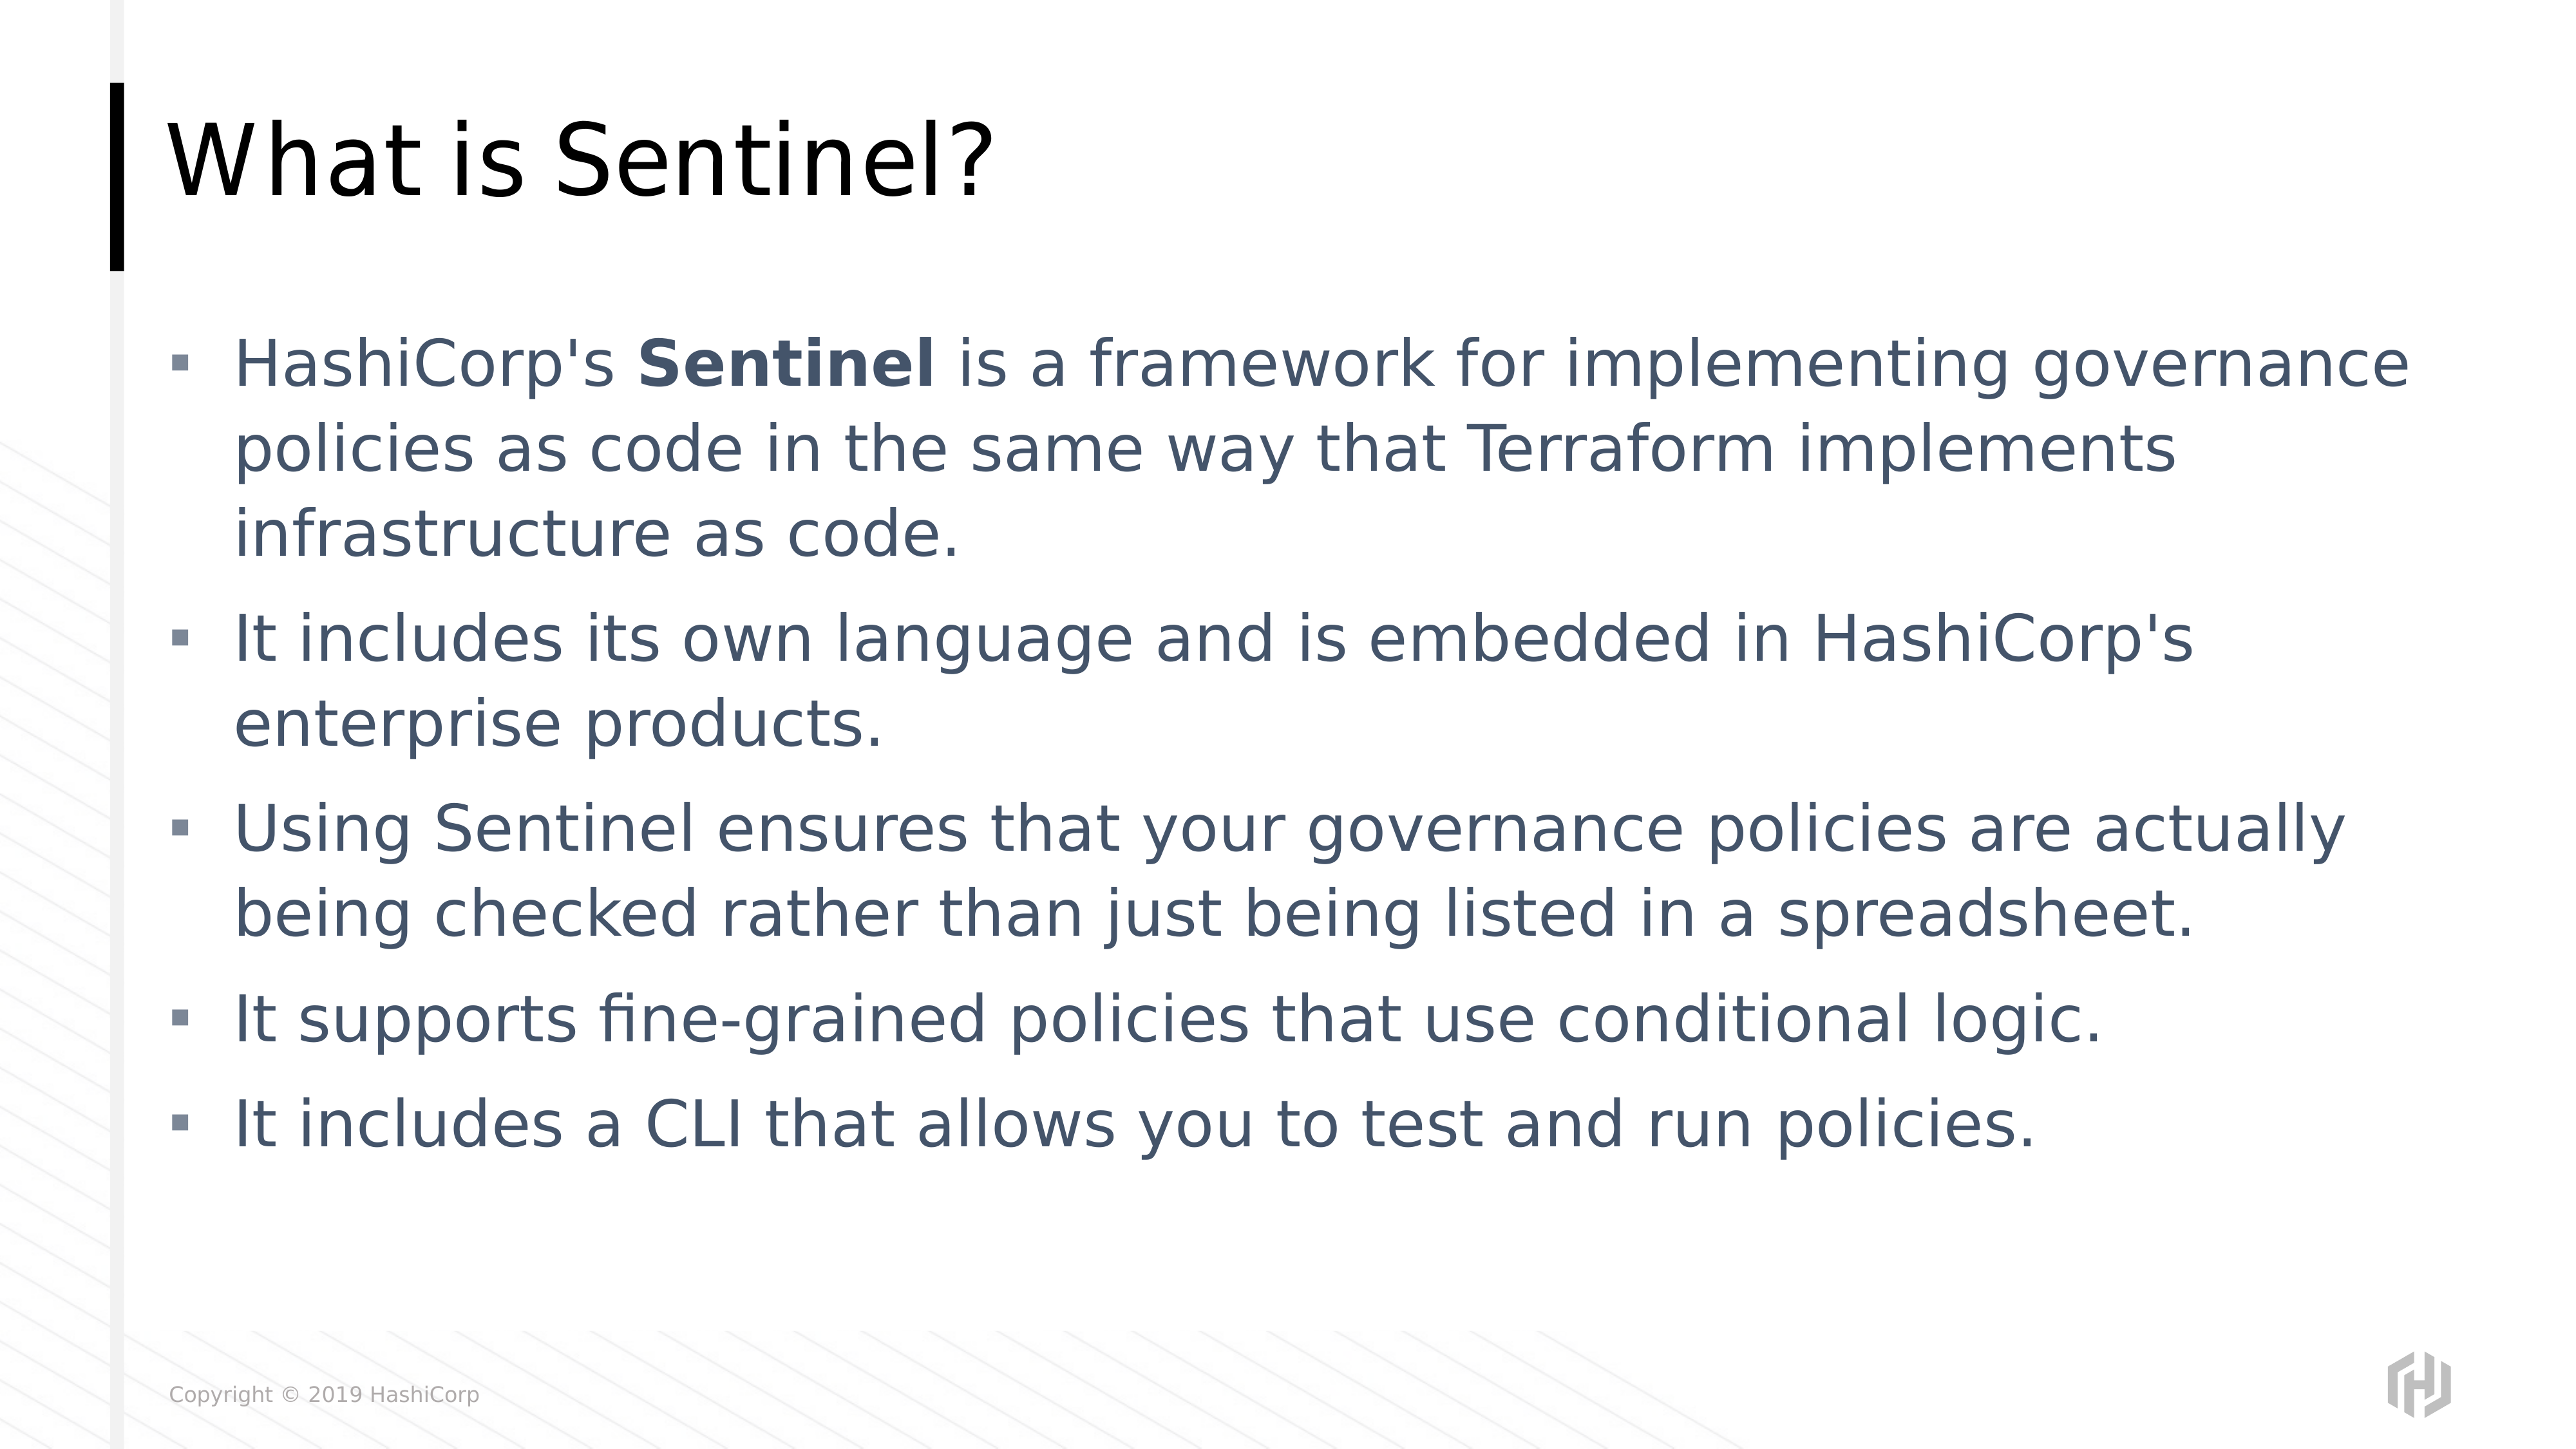

# What is Sentinel?
HashiCorp's Sentinel is a framework for implementing governance policies as code in the same way that Terraform implements infrastructure as code.
It includes its own language and is embedded in HashiCorp's enterprise products.
Using Sentinel ensures that your governance policies are actually being checked rather than just being listed in a spreadsheet.
It supports fine-grained policies that use conditional logic.
It includes a CLI that allows you to test and run policies.